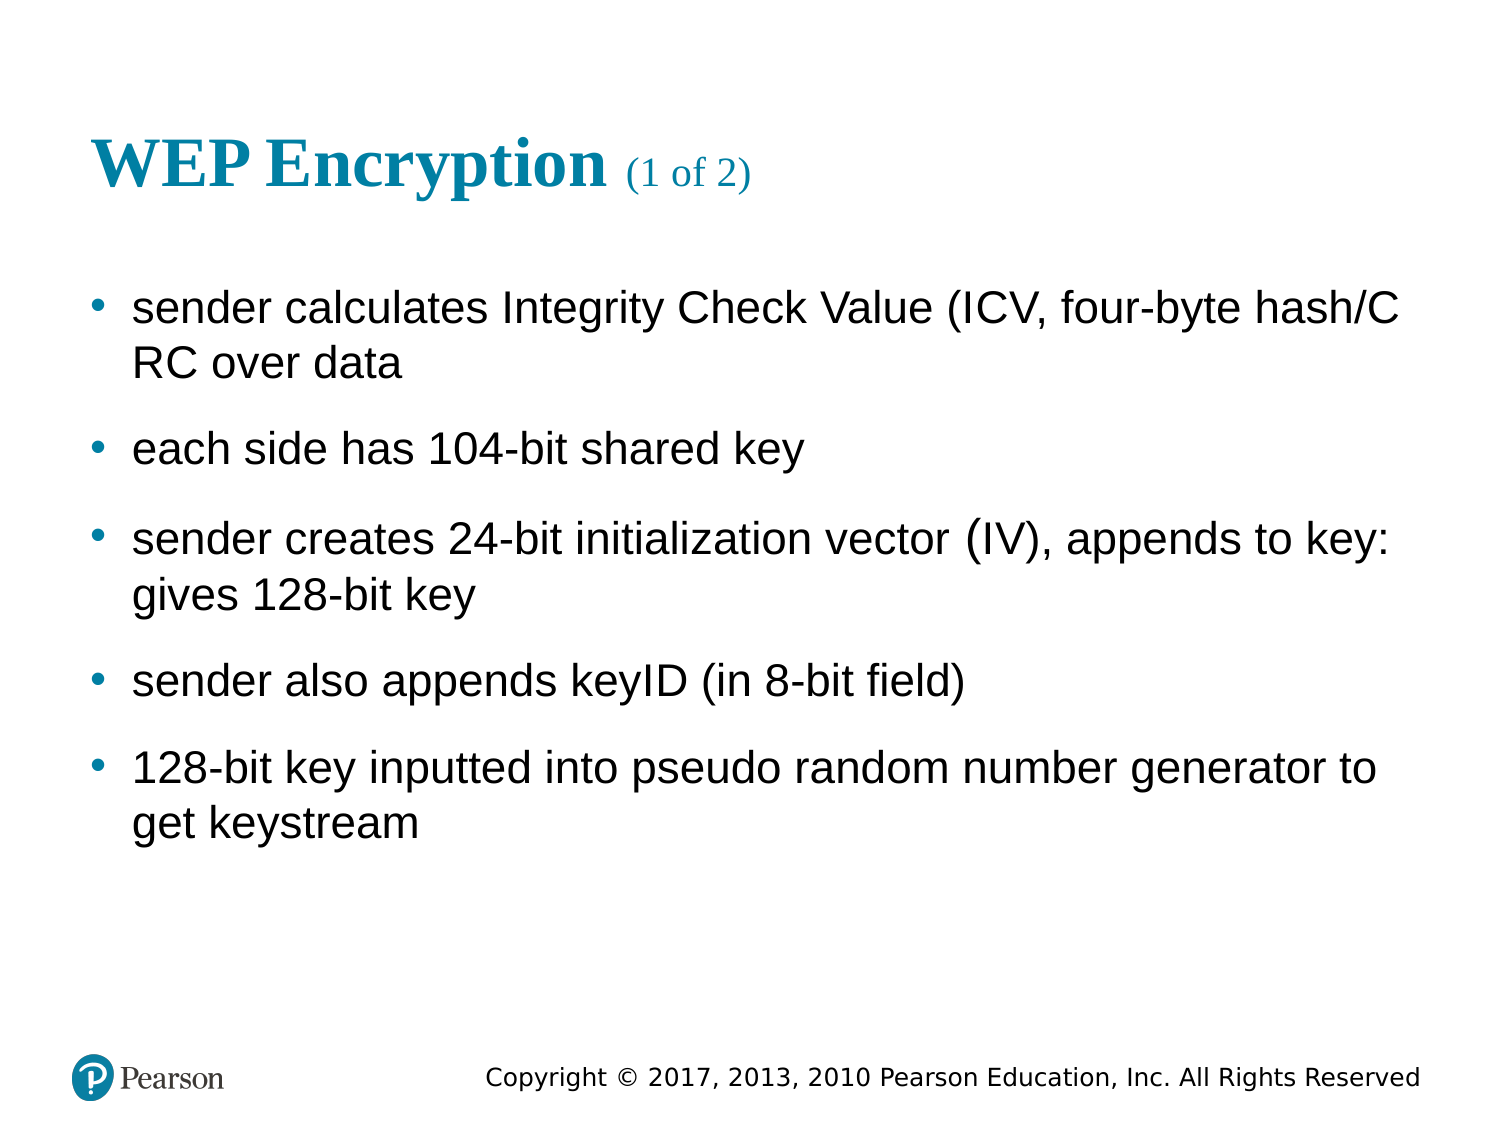

# W E P Encryption (1 of 2)
sender calculates Integrity Check Value (I C V, four-byte hash/C R C over data
each side has 104-bit shared key
sender creates 24-bit initialization vector (I V), appends to key: gives 128-bit key
sender also appends keyI D (in 8-bit field)
128-bit key inputted into pseudo random number generator to get keystream